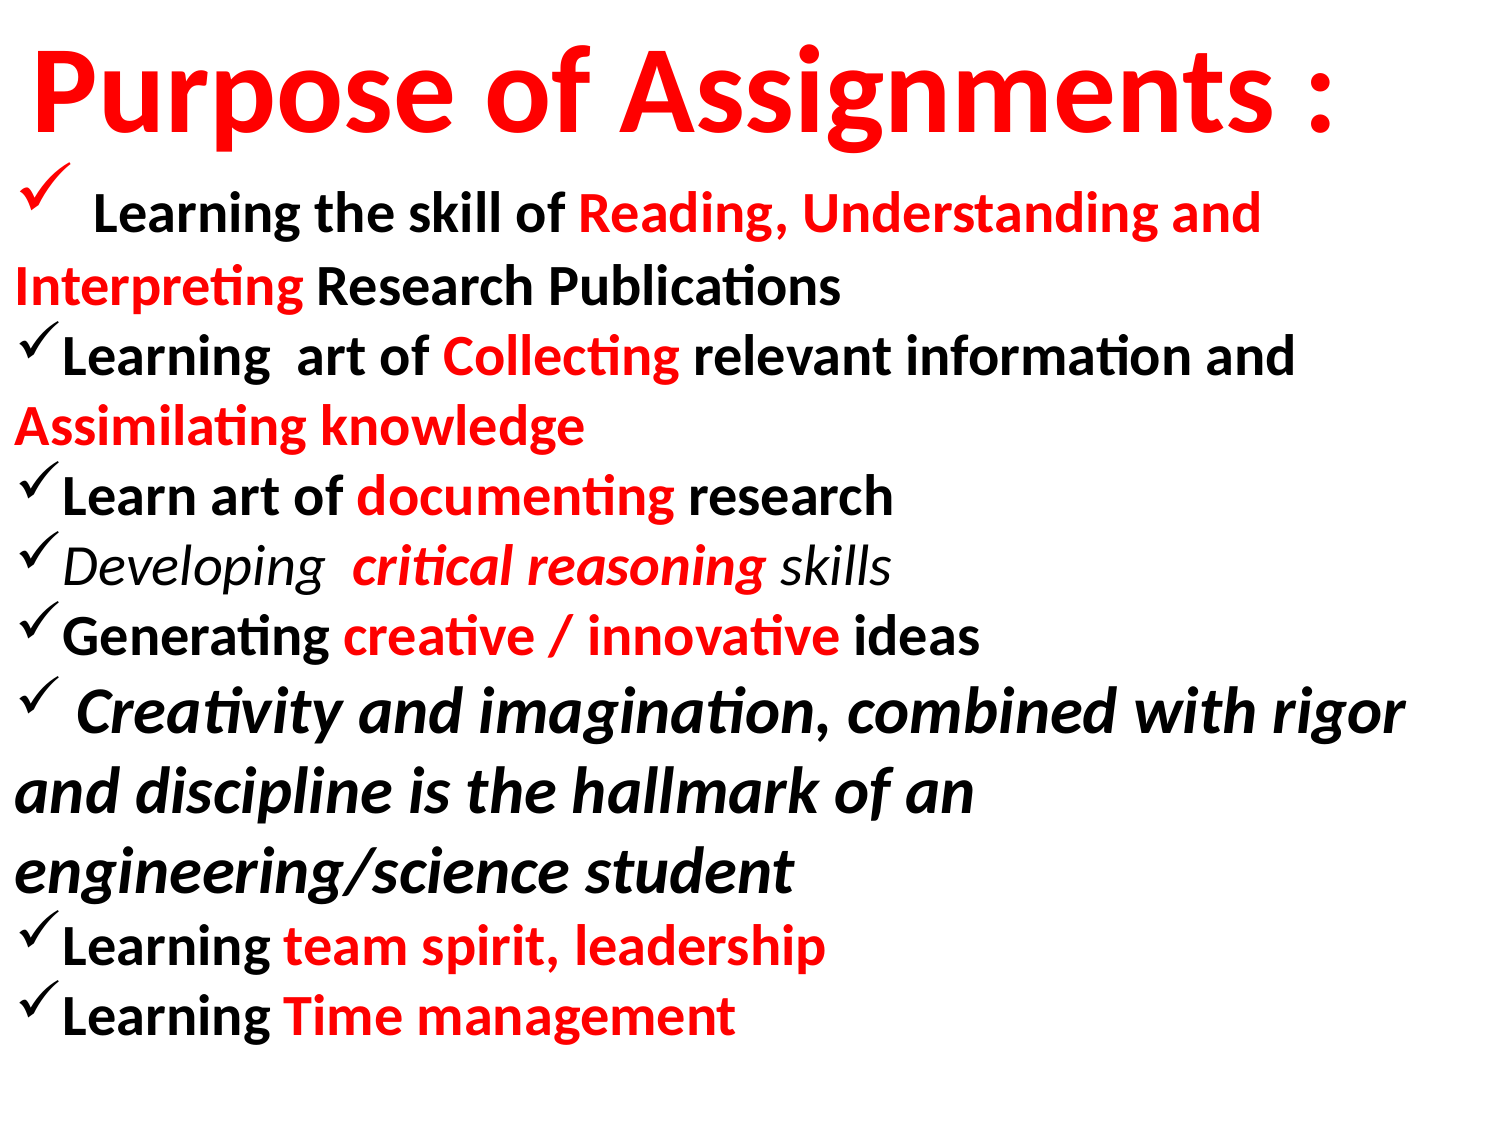

Purpose of Assignments :
 Learning the skill of Reading, Understanding and Interpreting Research Publications
Learning  art of Collecting relevant information and   Assimilating knowledge
Learn art of documenting research
Developing  critical reasoning skills
Generating creative / innovative ideas
 Creativity and imagination, combined with rigor and discipline is the hallmark of an engineering/science student
Learning team spirit, leadership
Learning Time management